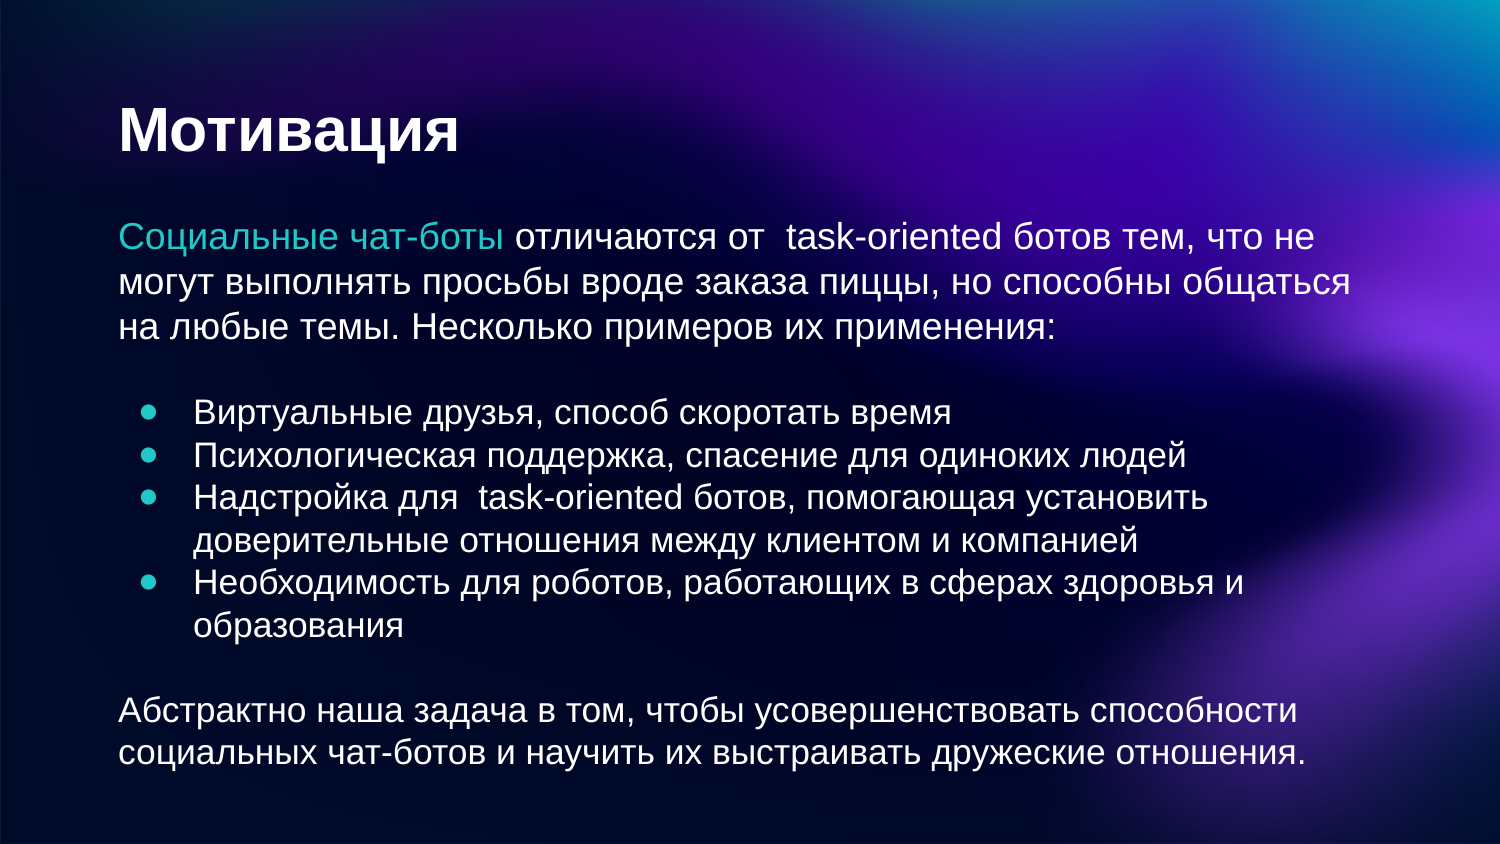

# Мотивация
Социальные чат-боты отличаются от  task-oriented ботов тем, что не могут выполнять просьбы вроде заказа пиццы, но способны общаться на любые темы. Несколько примеров их применения:
Виртуальные друзья, способ скоротать время
Психологическая поддержка, спасение для одиноких людей
Надстройка для  task-oriented ботов, помогающая установить доверительные отношения между клиентом и компанией
Необходимость для роботов, работающих в сферах здоровья и образования

Абстрактно наша задача в том, чтобы усовершенствовать способности социальных чат-ботов и научить их выстраивать дружеские отношения.